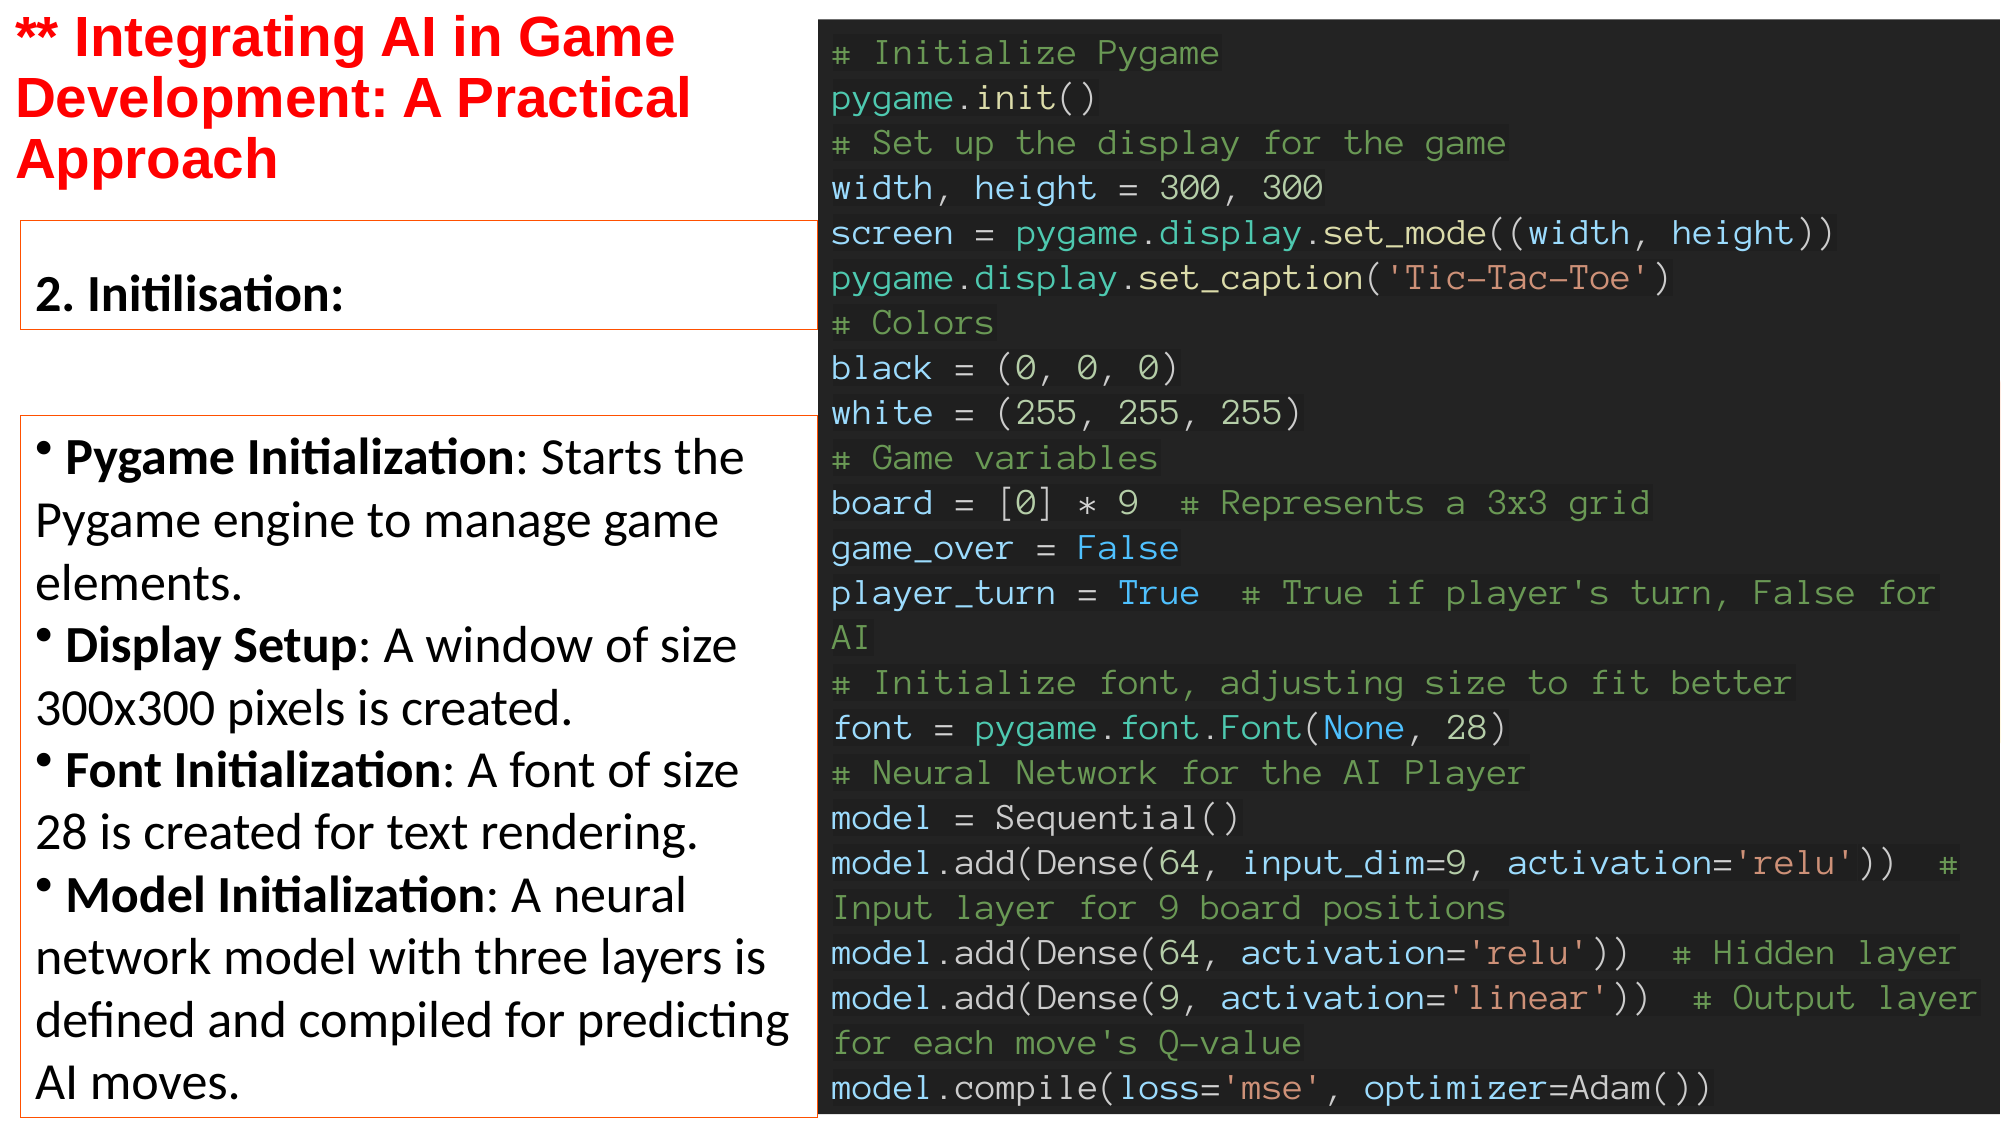

# ** Integrating AI in Game Development: A Practical Approach
# Initialize Pygame
pygame.init()
# Set up the display for the game
width, height = 300, 300
screen = pygame.display.set_mode((width, height))
pygame.display.set_caption('Tic-Tac-Toe')
# Colors
black = (0, 0, 0)
white = (255, 255, 255)
# Game variables
board = [0] * 9  # Represents a 3x3 grid
game_over = False
player_turn = True  # True if player's turn, False for AI
# Initialize font, adjusting size to fit better
font = pygame.font.Font(None, 28)
# Neural Network for the AI Player
model = Sequential()
model.add(Dense(64, input_dim=9, activation='relu'))  # Input layer for 9 board positions
model.add(Dense(64, activation='relu'))  # Hidden layer
model.add(Dense(9, activation='linear'))  # Output layer for each move's Q-value
model.compile(loss='mse', optimizer=Adam())
2. Initilisation:
 Pygame Initialization: Starts the Pygame engine to manage game elements.
 Display Setup: A window of size 300x300 pixels is created.
 Font Initialization: A font of size 28 is created for text rendering.
 Model Initialization: A neural network model with three layers is defined and compiled for predicting AI moves.